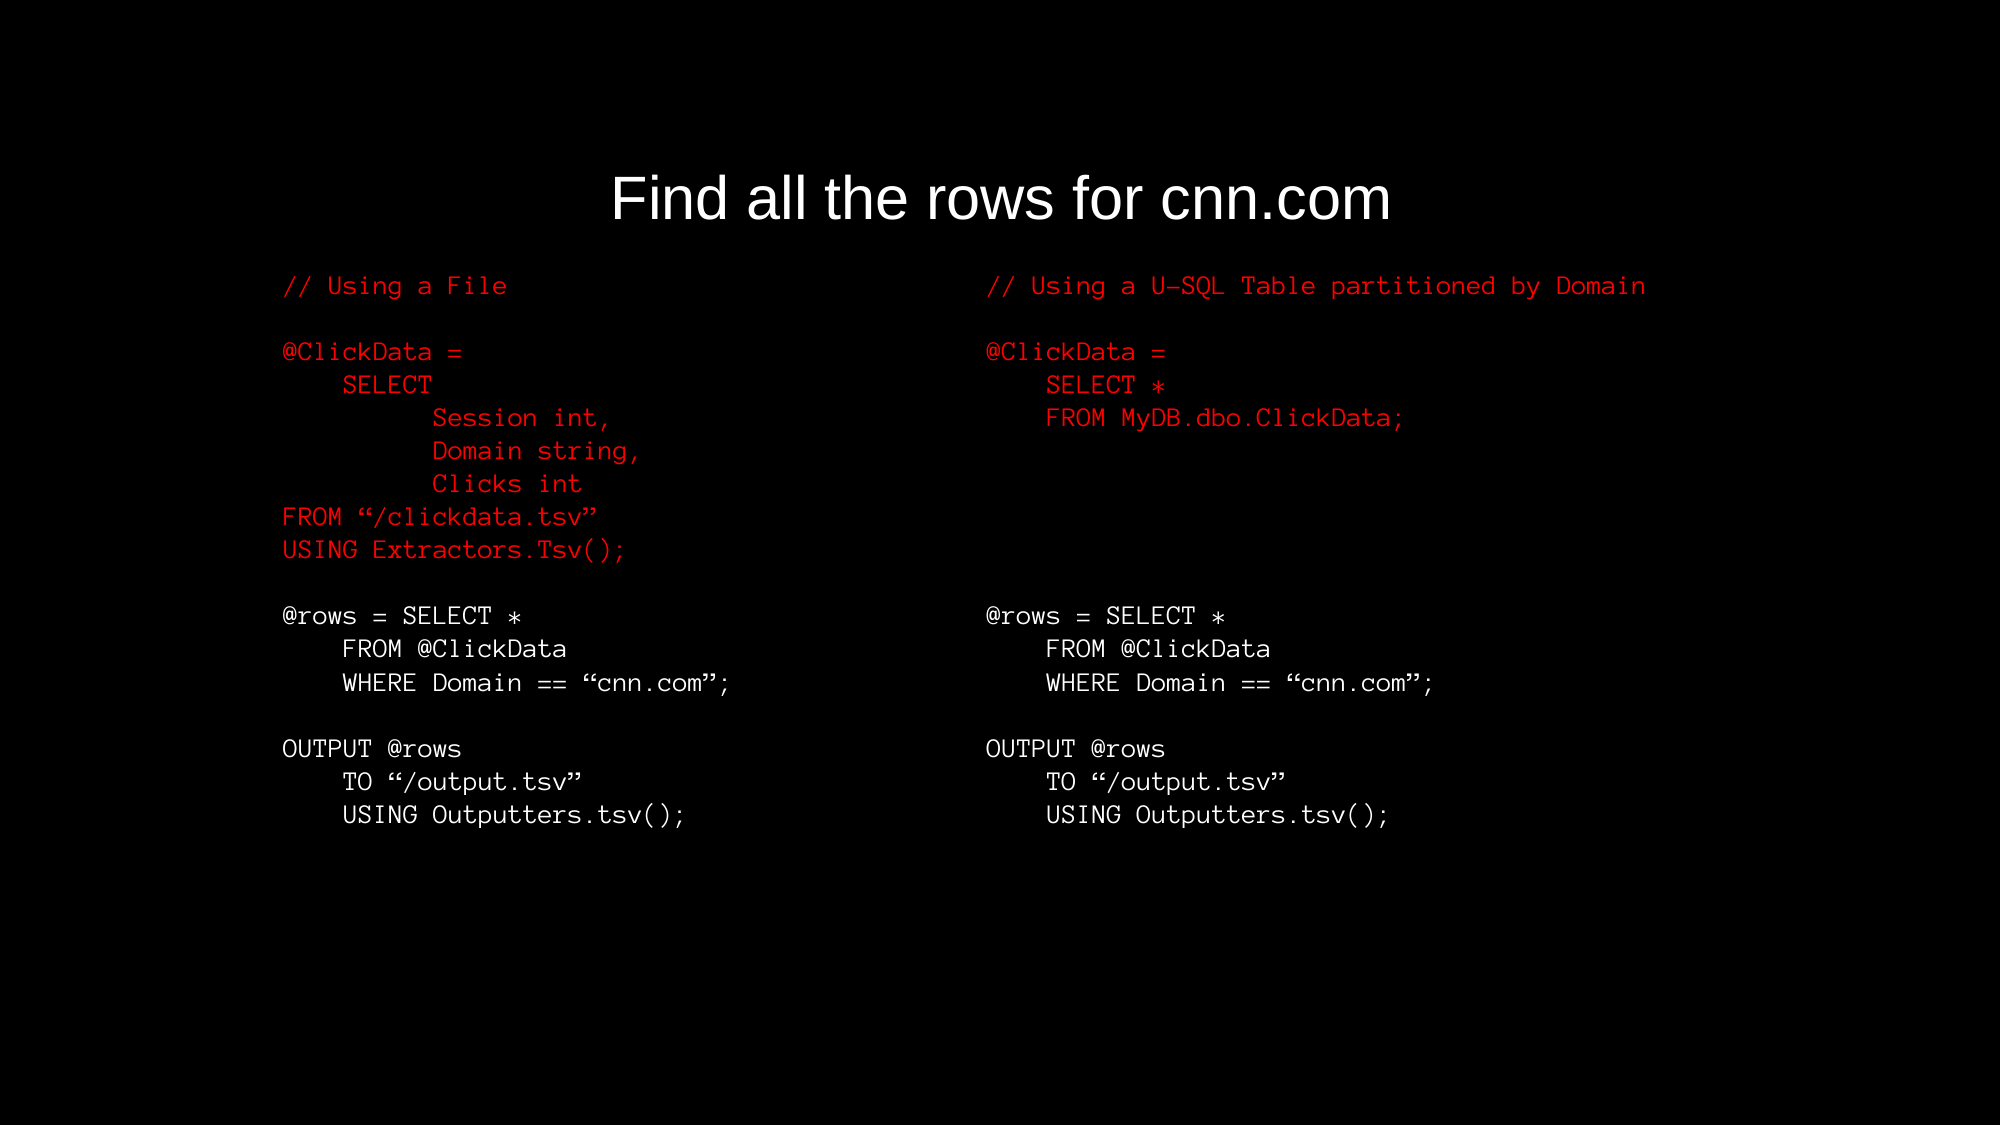

Find all the rows for cnn.com

// Using a File

@ClickData =
    SELECT
	Session int,
	Domain string,
	Clicks int
FROM “/clickdata.tsv”
USING Extractors.Tsv();

@rows = SELECT *
    FROM @ClickData
    WHERE Domain == “cnn.com”;

OUTPUT @rows
    TO “/output.tsv”
    USING Outputters.tsv();
// Using a U-SQL Table partitioned by Domain

@ClickData =
    SELECT *
    FROM MyDB.dbo.ClickData;

@rows = SELECT *
    FROM @ClickData
    WHERE Domain == “cnn.com”;

OUTPUT @rows
    TO “/output.tsv”
    USING Outputters.tsv();